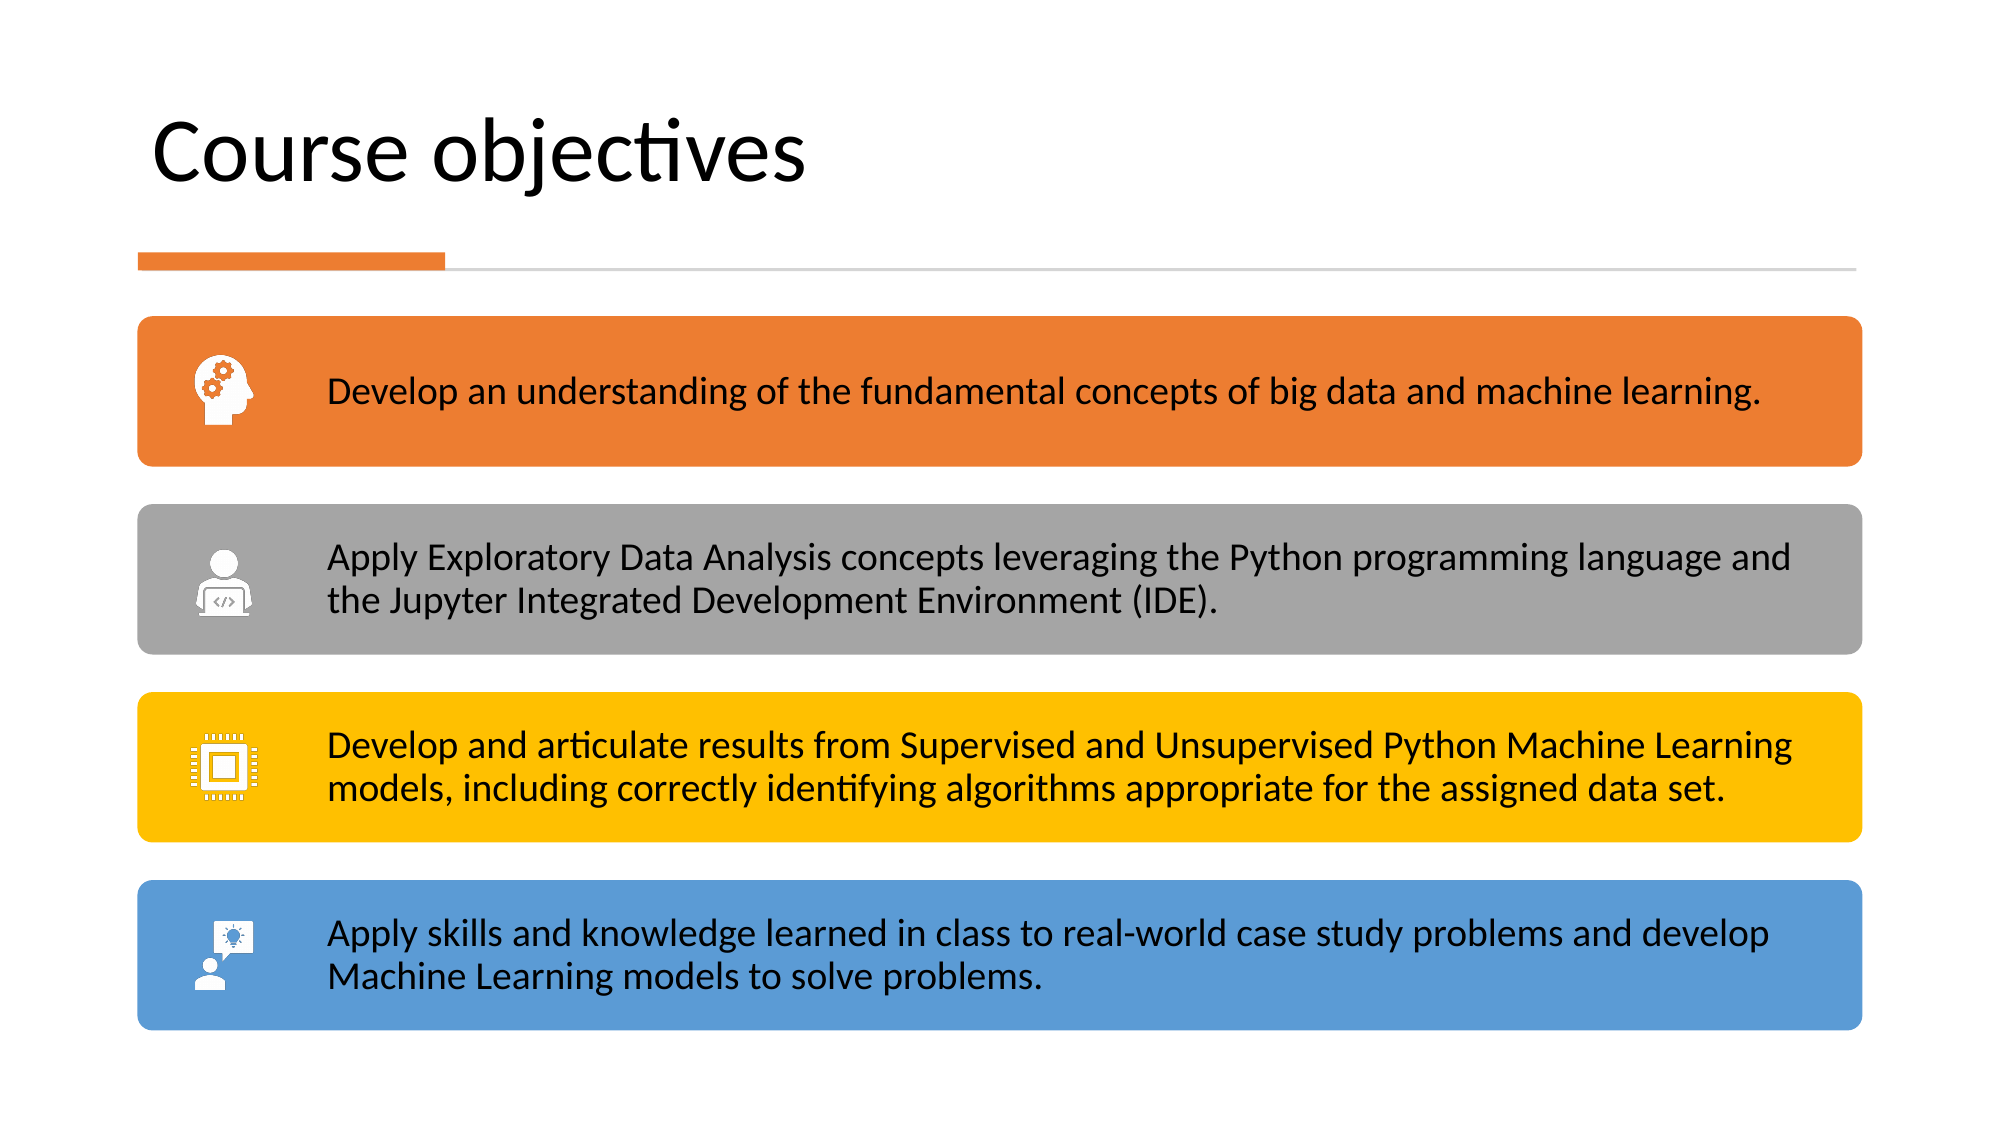

# Course objectives

Develop an understanding of the fundamental concepts of big data and machine learning.
Apply Exploratory Data Analysis concepts leveraging the Python programming language and the Jupyter Integrated Development Environment (IDE).
Develop and articulate results from Supervised and Unsupervised Python Machine Learning models, including correctly identifying algorithms appropriate for the assigned data set.
Apply skills and knowledge learned in class to real-world case study problems and develop Machine Learning models to solve problems.